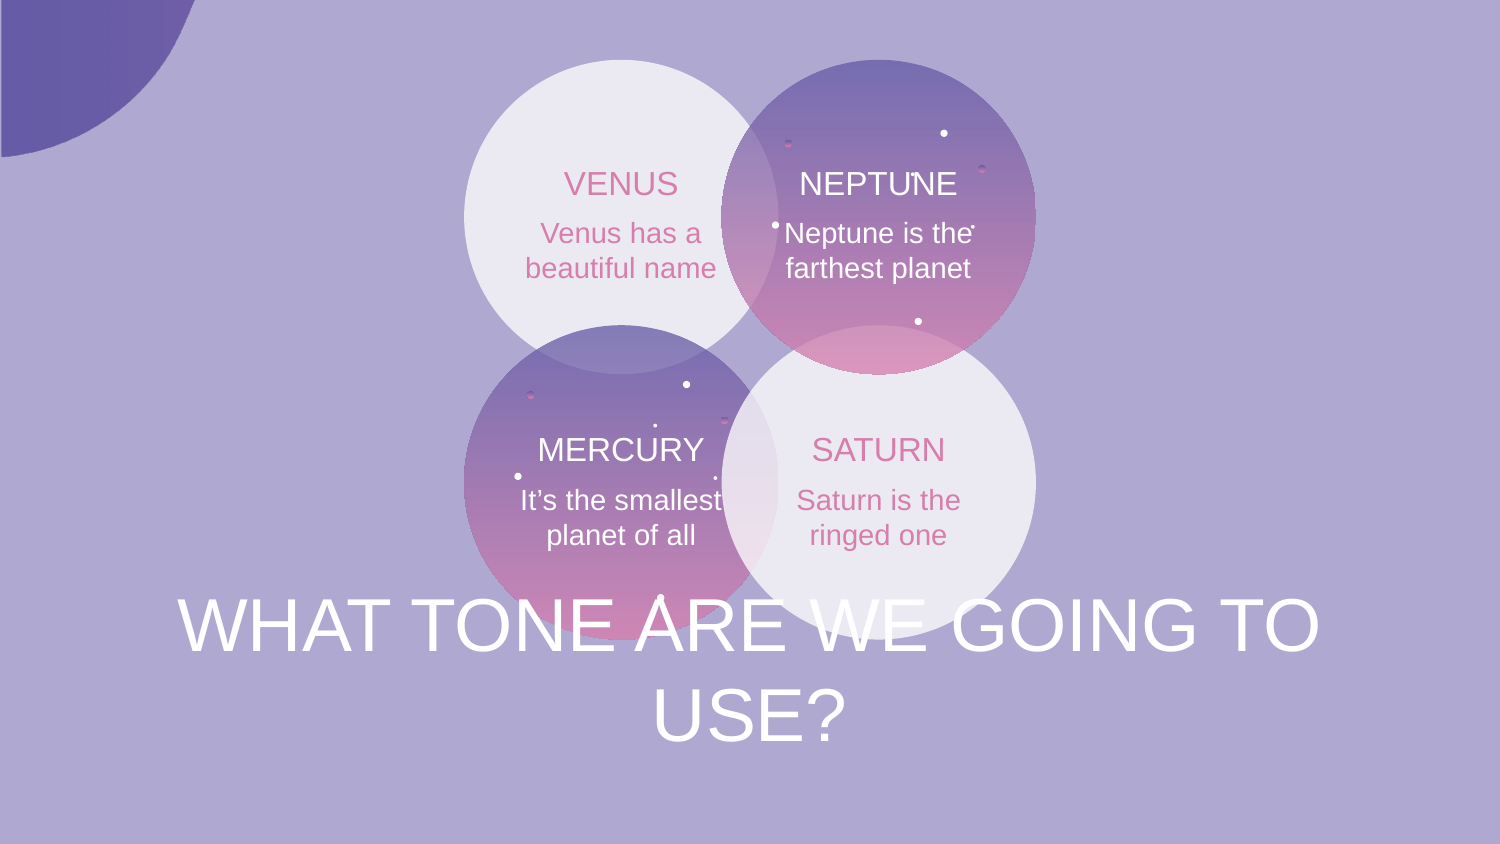

VENUS
NEPTUNE
Venus has a beautiful name
Neptune is the farthest planet

MERCURY
SATURN
It’s the smallest planet of all
Saturn is the ringed one
# WHAT TONE ARE WE GOING TO USE?